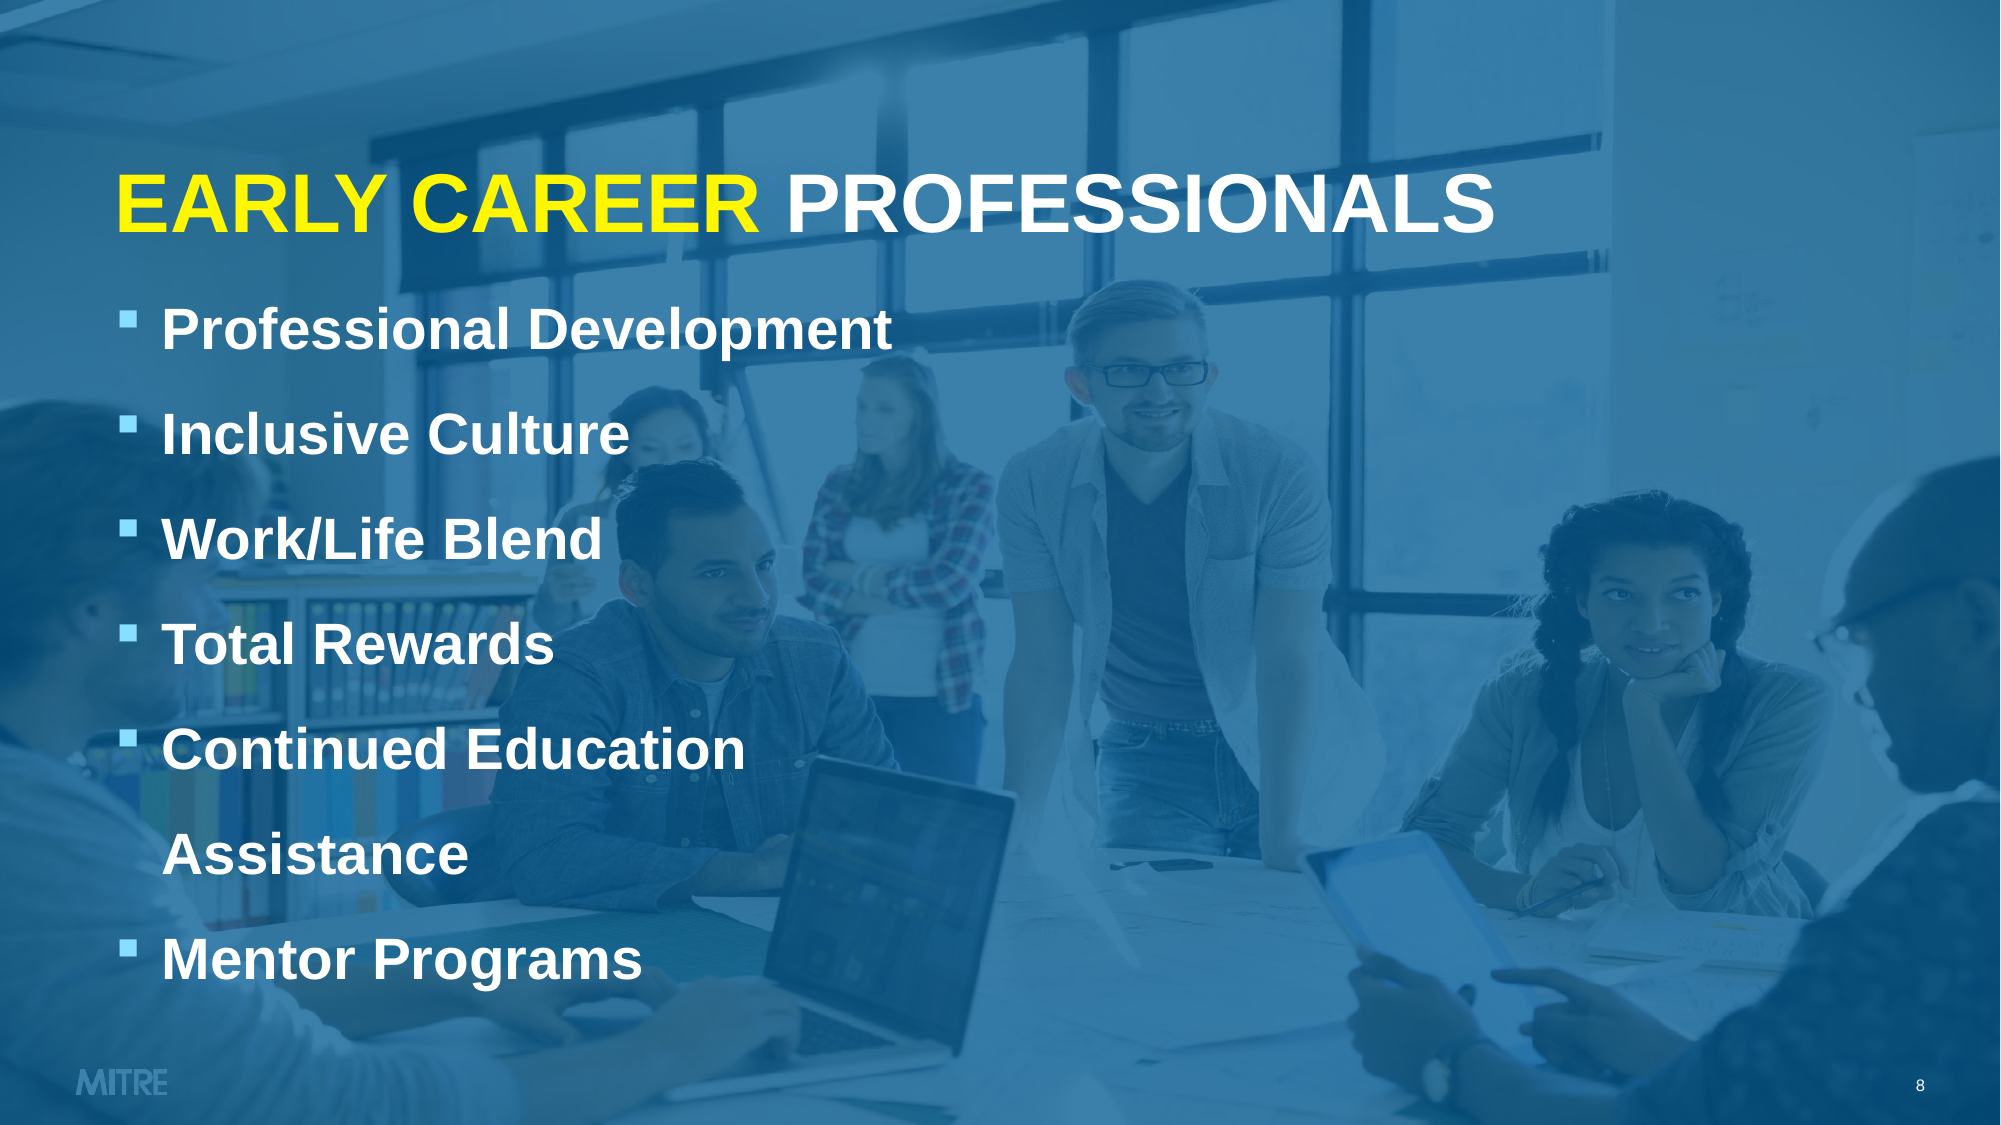

EARLY CAREER PROFESSIONALS
Professional Development
Inclusive Culture
Work/Life Blend
Total Rewards
Continued Education Assistance
Mentor Programs
8